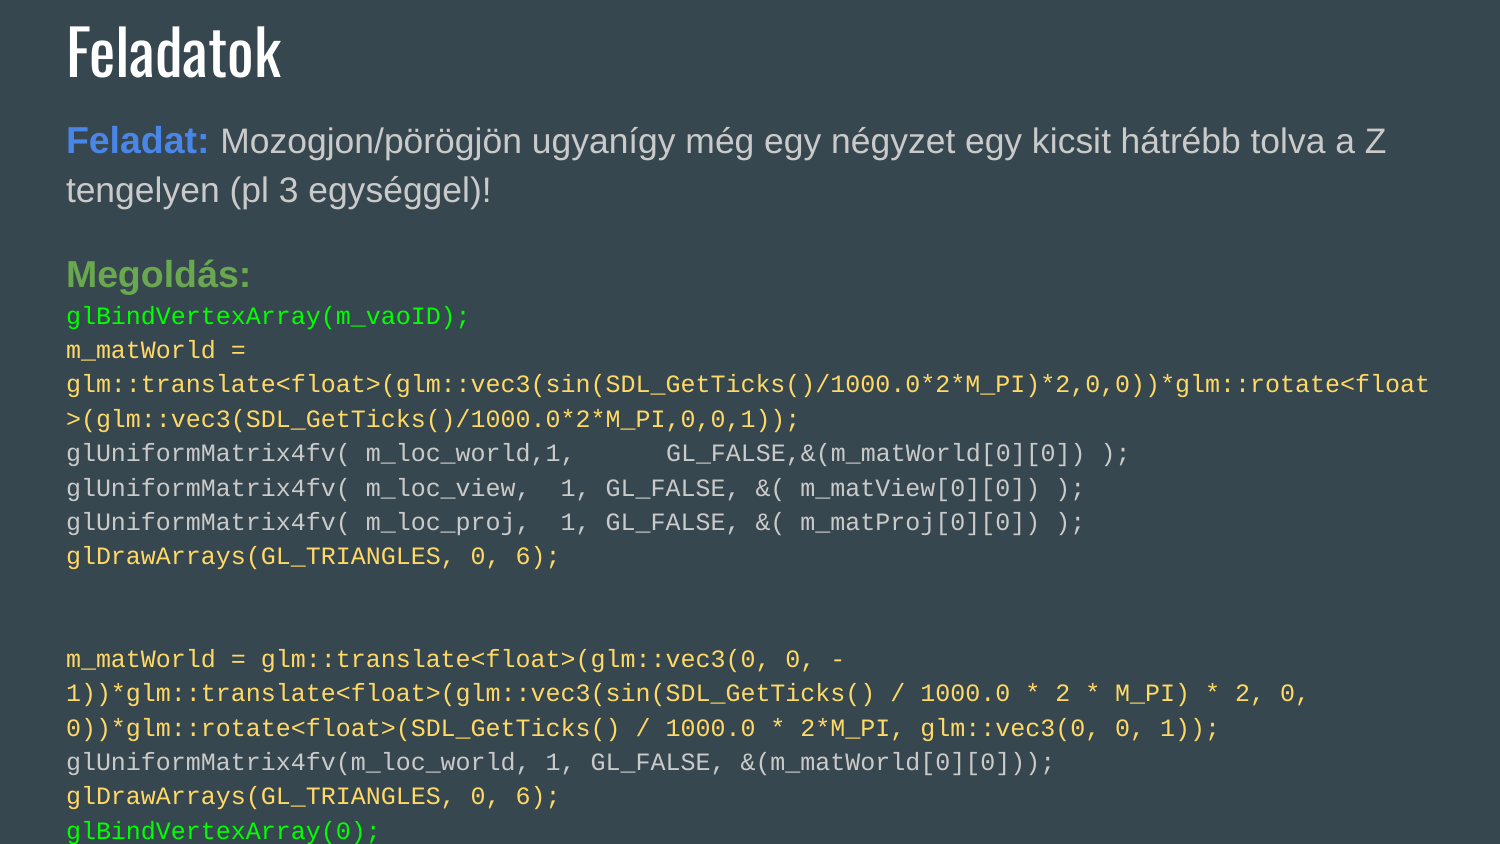

# Feladatok
Feladat: Mozogjon/pörögjön ugyanígy még egy négyzet egy kicsit hátrébb tolva a Z tengelyen (pl 3 egységgel)!
Megoldás:
glBindVertexArray(m_vaoID);
m_matWorld = glm::translate<float>(glm::vec3(sin(SDL_GetTicks()/1000.0*2*M_PI)*2,0,0))*glm::rotate<float>(glm::vec3(SDL_GetTicks()/1000.0*2*M_PI,0,0,1));
glUniformMatrix4fv( m_loc_world,1,	GL_FALSE,&(m_matWorld[0][0]) );
glUniformMatrix4fv( m_loc_view,  1, GL_FALSE, &( m_matView[0][0]) );
glUniformMatrix4fv( m_loc_proj,  1, GL_FALSE, &( m_matProj[0][0]) );
glDrawArrays(GL_TRIANGLES, 0, 6);
m_matWorld = glm::translate<float>(glm::vec3(0, 0, -1))*glm::translate<float>(glm::vec3(sin(SDL_GetTicks() / 1000.0 * 2 * M_PI) * 2, 0, 0))*glm::rotate<float>(SDL_GetTicks() / 1000.0 * 2*M_PI, glm::vec3(0, 0, 1));
glUniformMatrix4fv(m_loc_world, 1, GL_FALSE, &(m_matWorld[0][0]));
glDrawArrays(GL_TRIANGLES, 0, 6);
glBindVertexArray(0);

A”